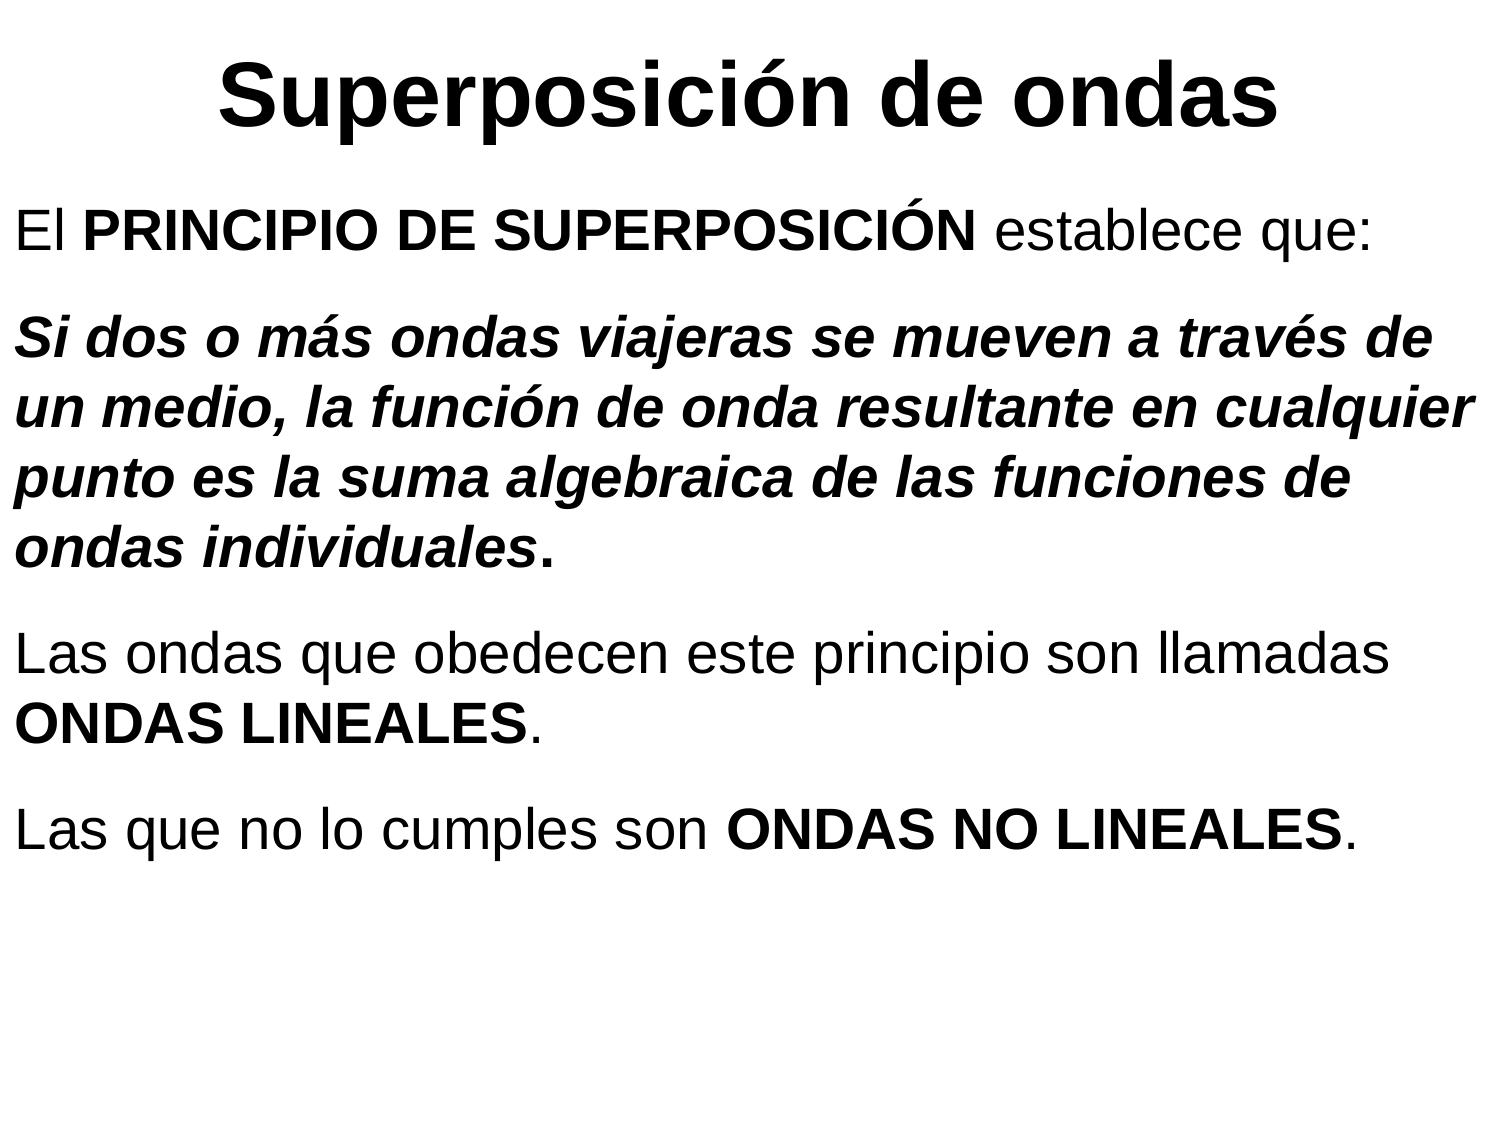

Superposición de ondas
El PRINCIPIO DE SUPERPOSICIÓN establece que:
Si dos o más ondas viajeras se mueven a través de un medio, la función de onda resultante en cualquier punto es la suma algebraica de las funciones de ondas individuales.
Las ondas que obedecen este principio son llamadas ONDAS LINEALES.
Las que no lo cumples son ONDAS NO LINEALES.